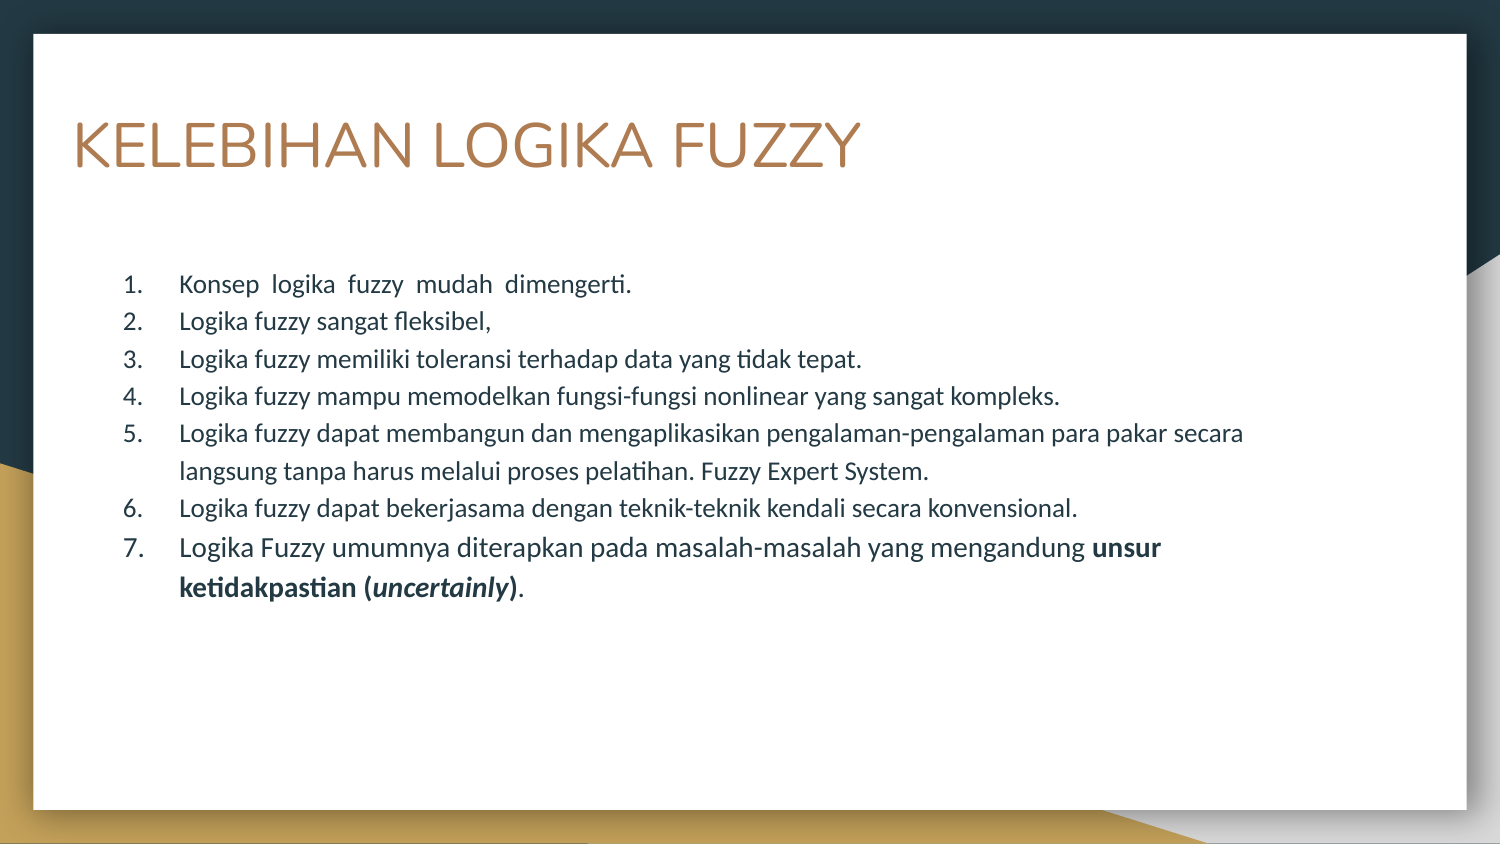

# KELEBIHAN LOGIKA FUZZY
Konsep  logika  fuzzy  mudah  dimengerti.
Logika fuzzy sangat fleksibel,
Logika fuzzy memiliki toleransi terhadap data yang tidak tepat.
Logika fuzzy mampu memodelkan fungsi-fungsi nonlinear yang sangat kompleks.
Logika fuzzy dapat membangun dan mengaplikasikan pengalaman-pengalaman para pakar secara langsung tanpa harus melalui proses pelatihan. Fuzzy Expert System.
Logika fuzzy dapat bekerjasama dengan teknik-teknik kendali secara konvensional.
Logika Fuzzy umumnya diterapkan pada masalah-masalah yang mengandung unsur ketidakpastian (uncertainly).